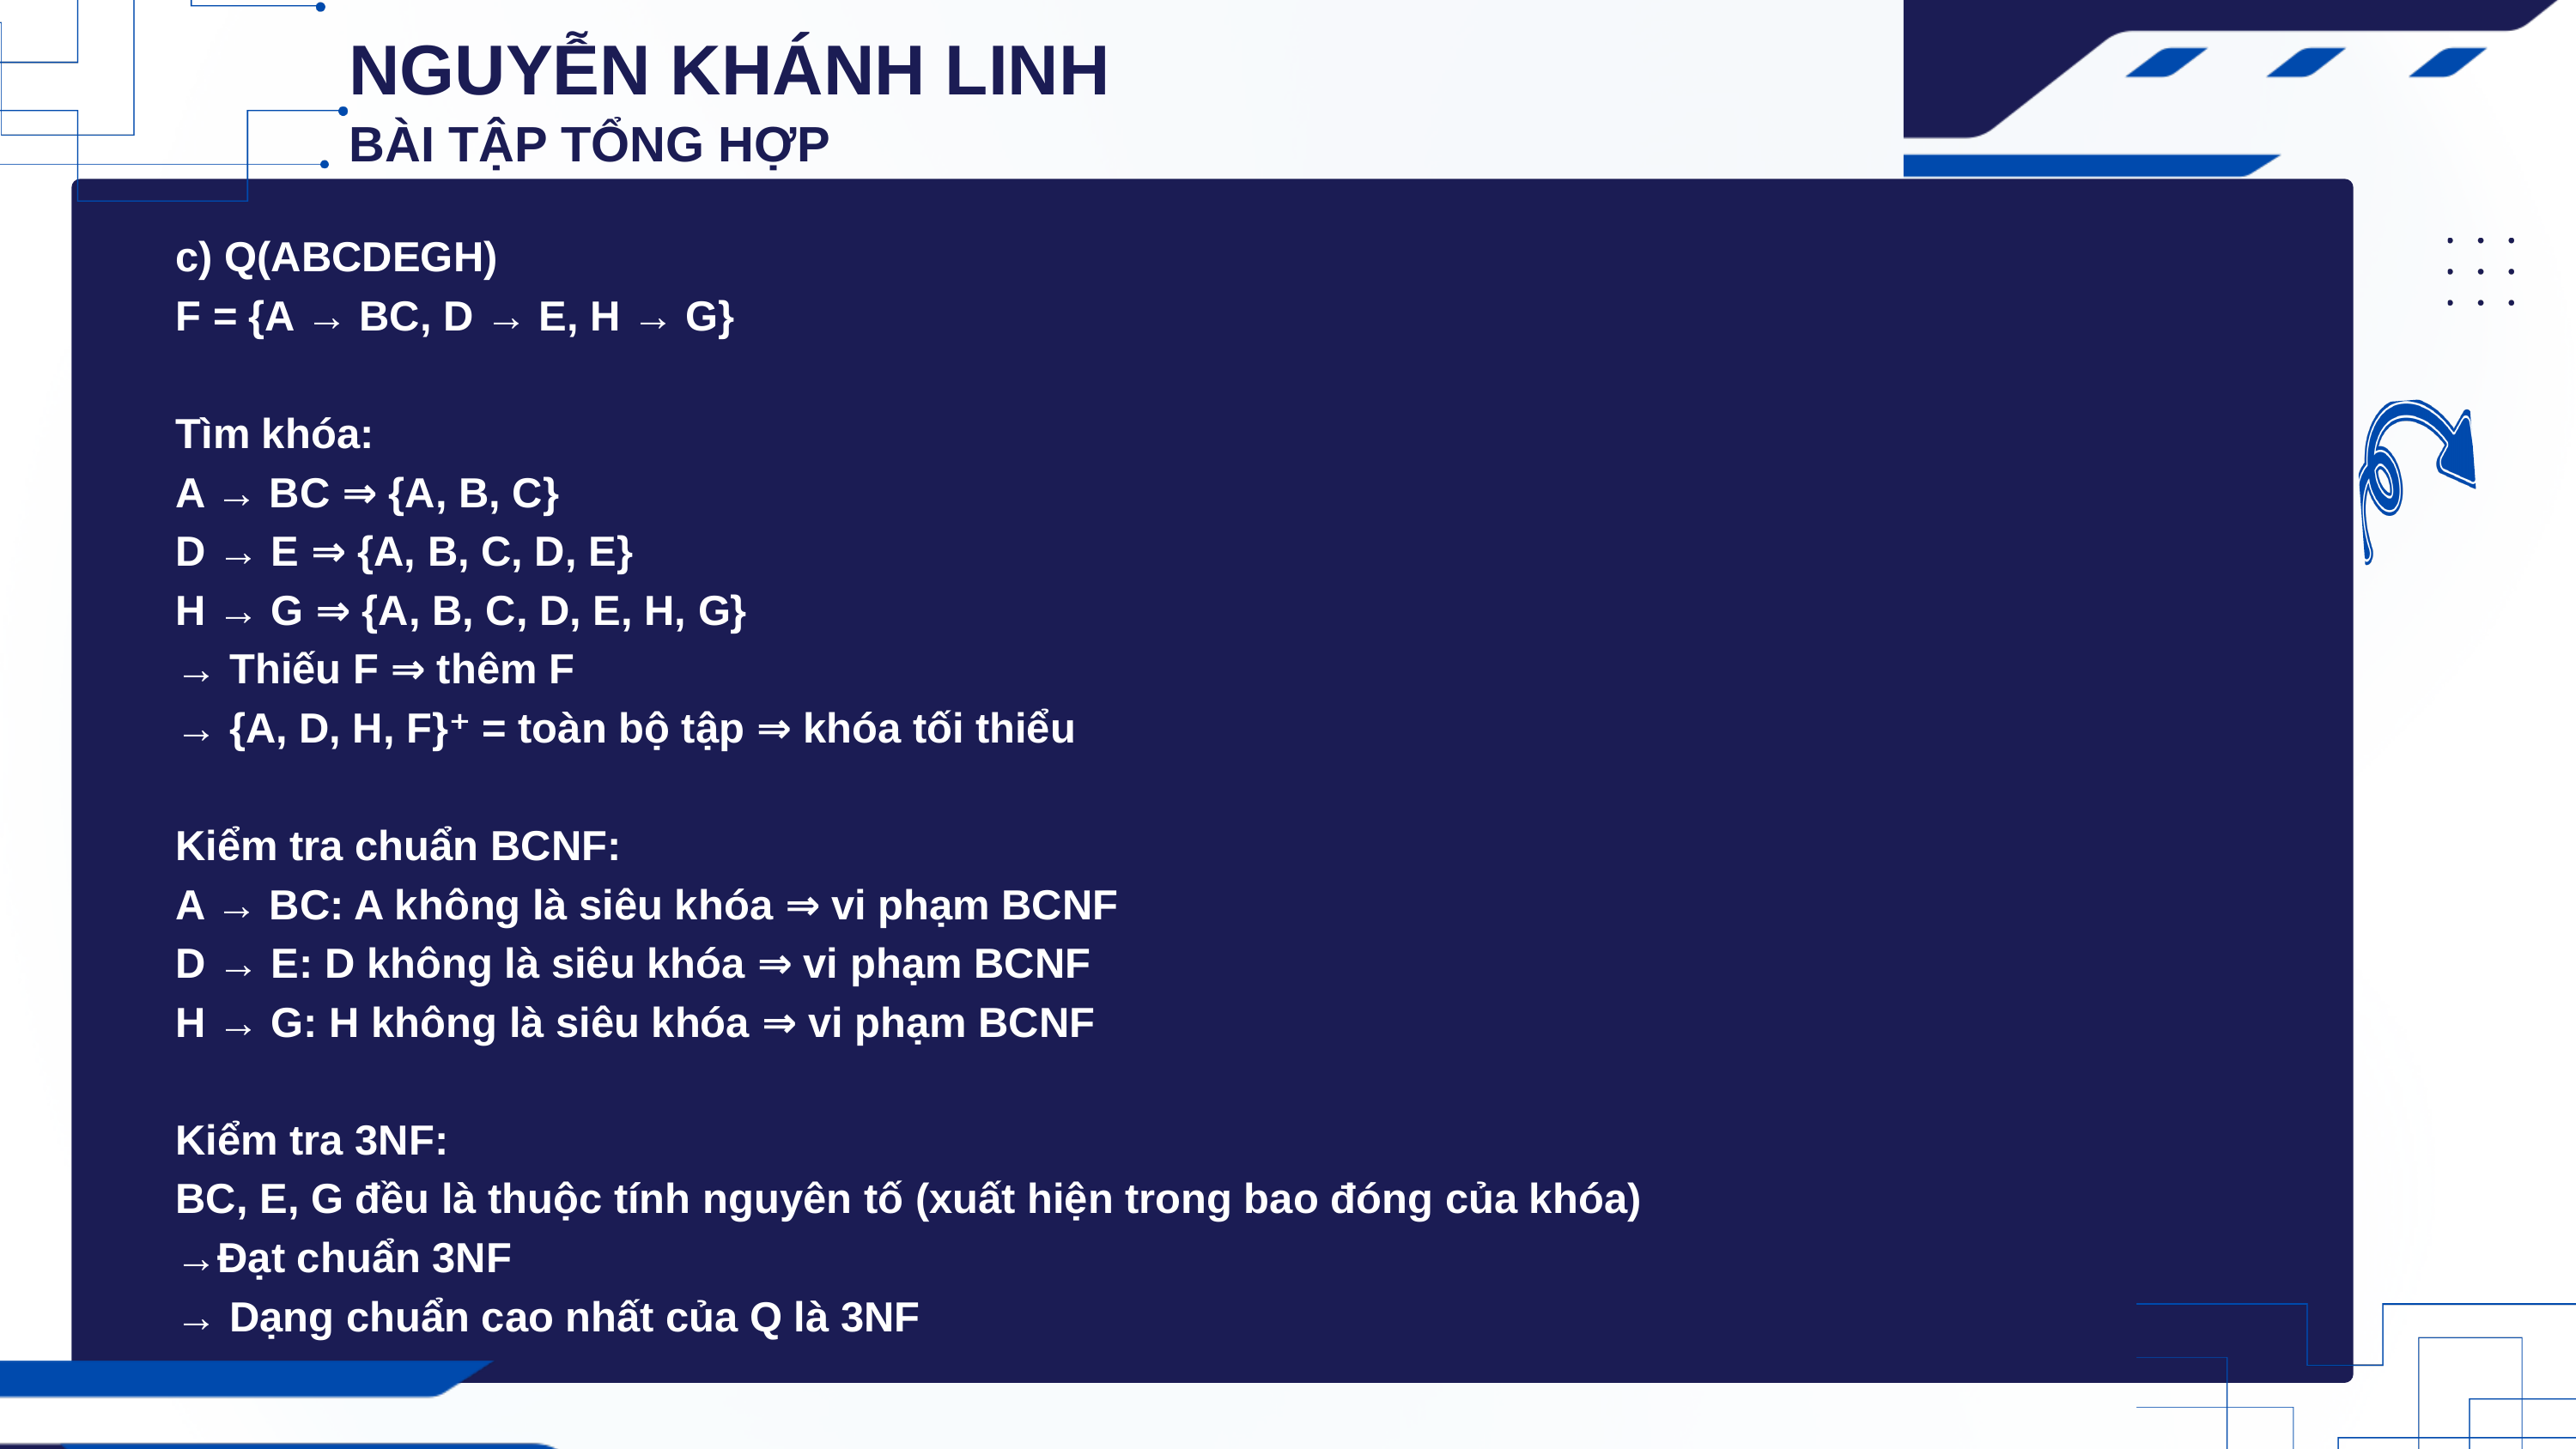

NGUYỄN KHÁNH LINH
BÀI TẬP TỔNG HỢP

c) Q(ABCDEGH)
F = {A → BC, D → E, H → G}

Tìm khóa:
A → BC ⇒ {A, B, C}
D → E ⇒ {A, B, C, D, E}
H → G ⇒ {A, B, C, D, E, H, G}
→ Thiếu F ⇒ thêm F
→ {A, D, H, F}⁺ = toàn bộ tập ⇒ khóa tối thiểu

Kiểm tra chuẩn BCNF:
A → BC: A không là siêu khóa ⇒ vi phạm BCNF
D → E: D không là siêu khóa ⇒ vi phạm BCNF
H → G: H không là siêu khóa ⇒ vi phạm BCNF

Kiểm tra 3NF:
BC, E, G đều là thuộc tính nguyên tố (xuất hiện trong bao đóng của khóa)
→Đạt chuẩn 3NF
→ Dạng chuẩn cao nhất của Q là 3NF